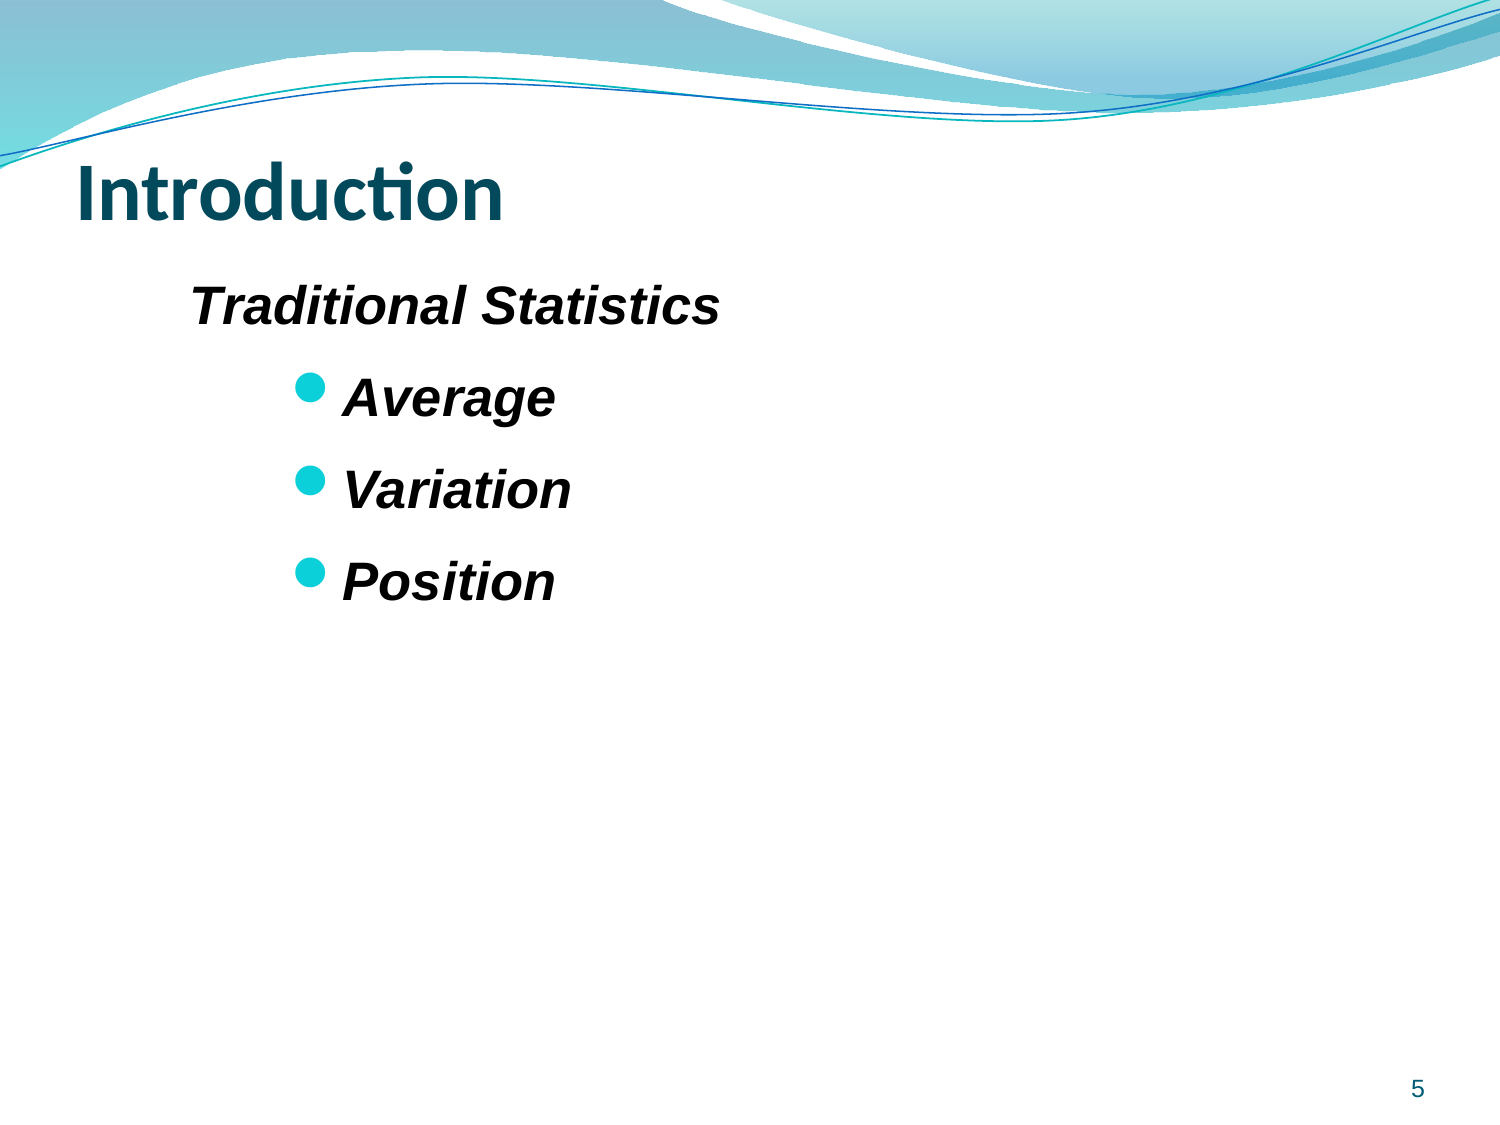

# Introduction
Traditional Statistics
Average
Variation
Position
5